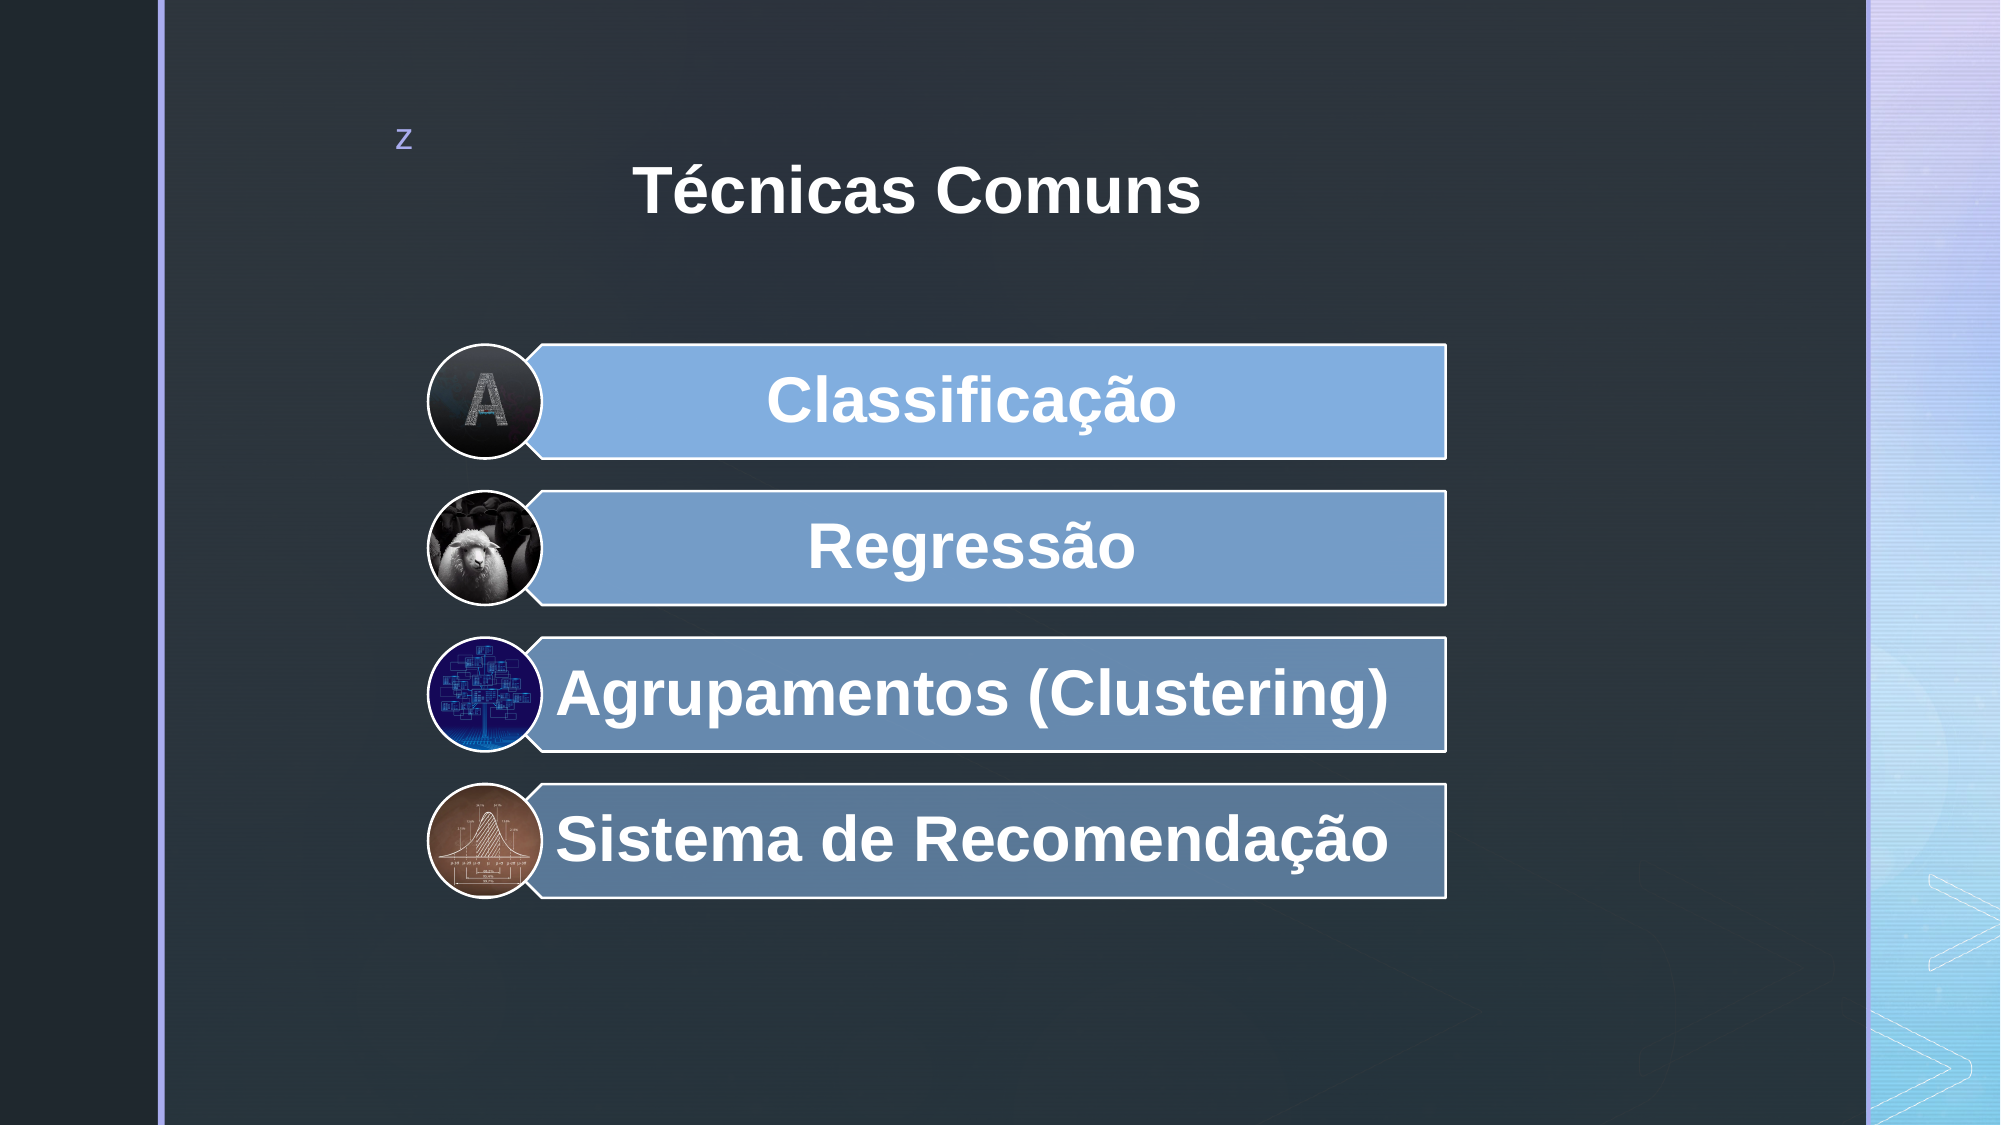

Técnicas Comuns
Classificação
Regressão
Agrupamentos (Clustering)
Sistema de Recomendação